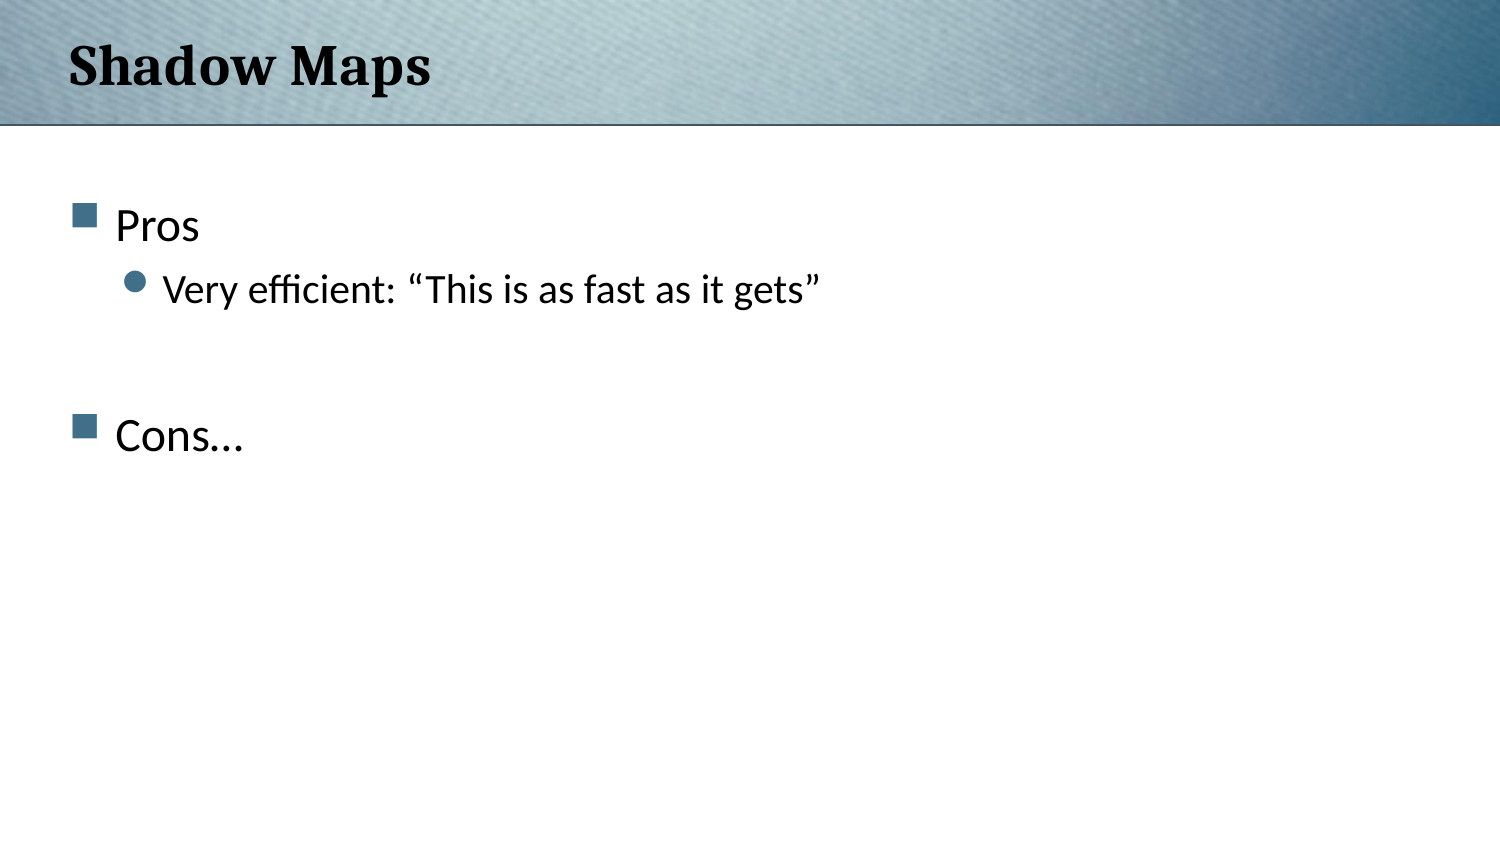

# Shadow Maps
Pros
Very efficient: “This is as fast as it gets”

Cons…